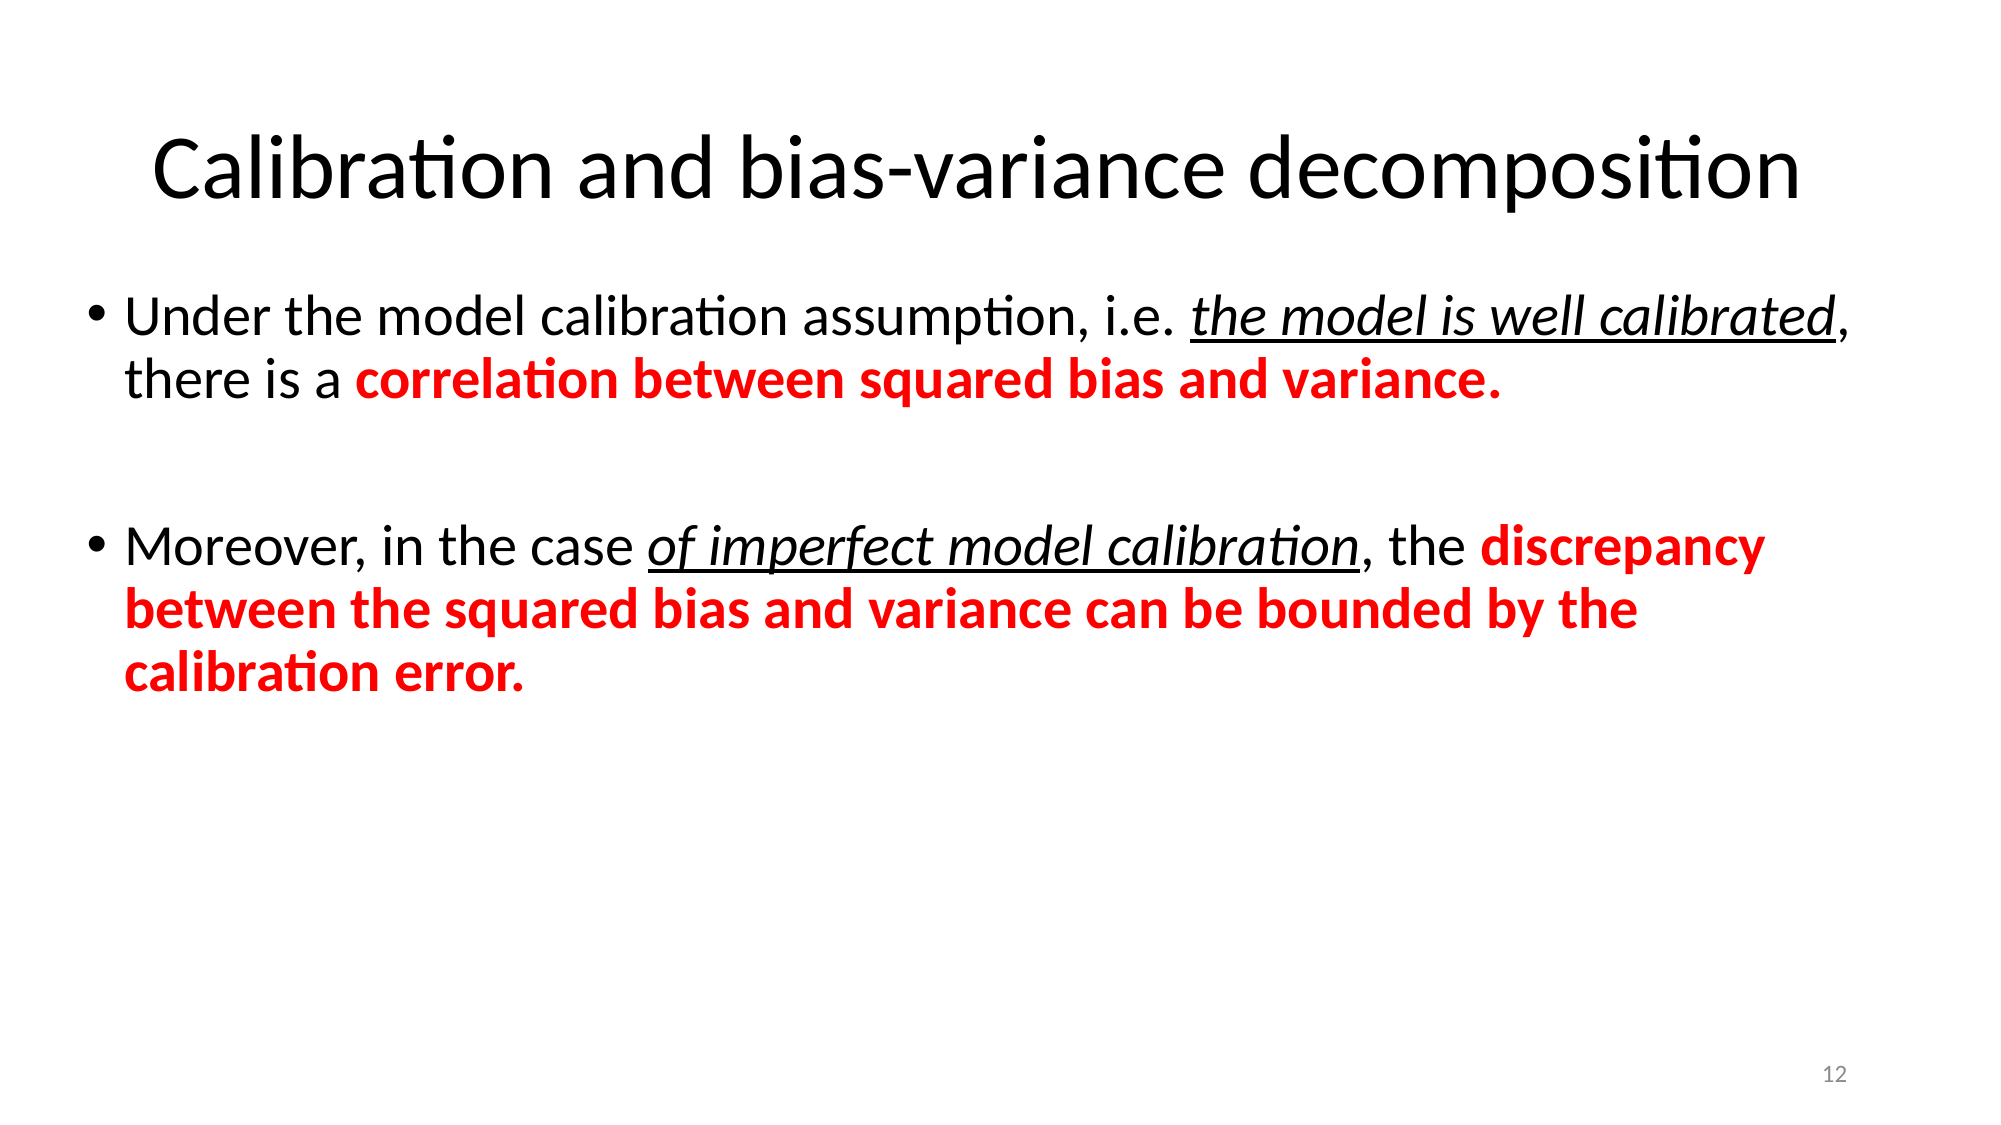

# Calibration and bias-variance decomposition
Under the model calibration assumption, i.e. the model is well calibrated,  there is a correlation between squared bias and variance.

Moreover, in the case of imperfect model calibration, the discrepancy between the squared bias and variance can be bounded by the calibration error.
12